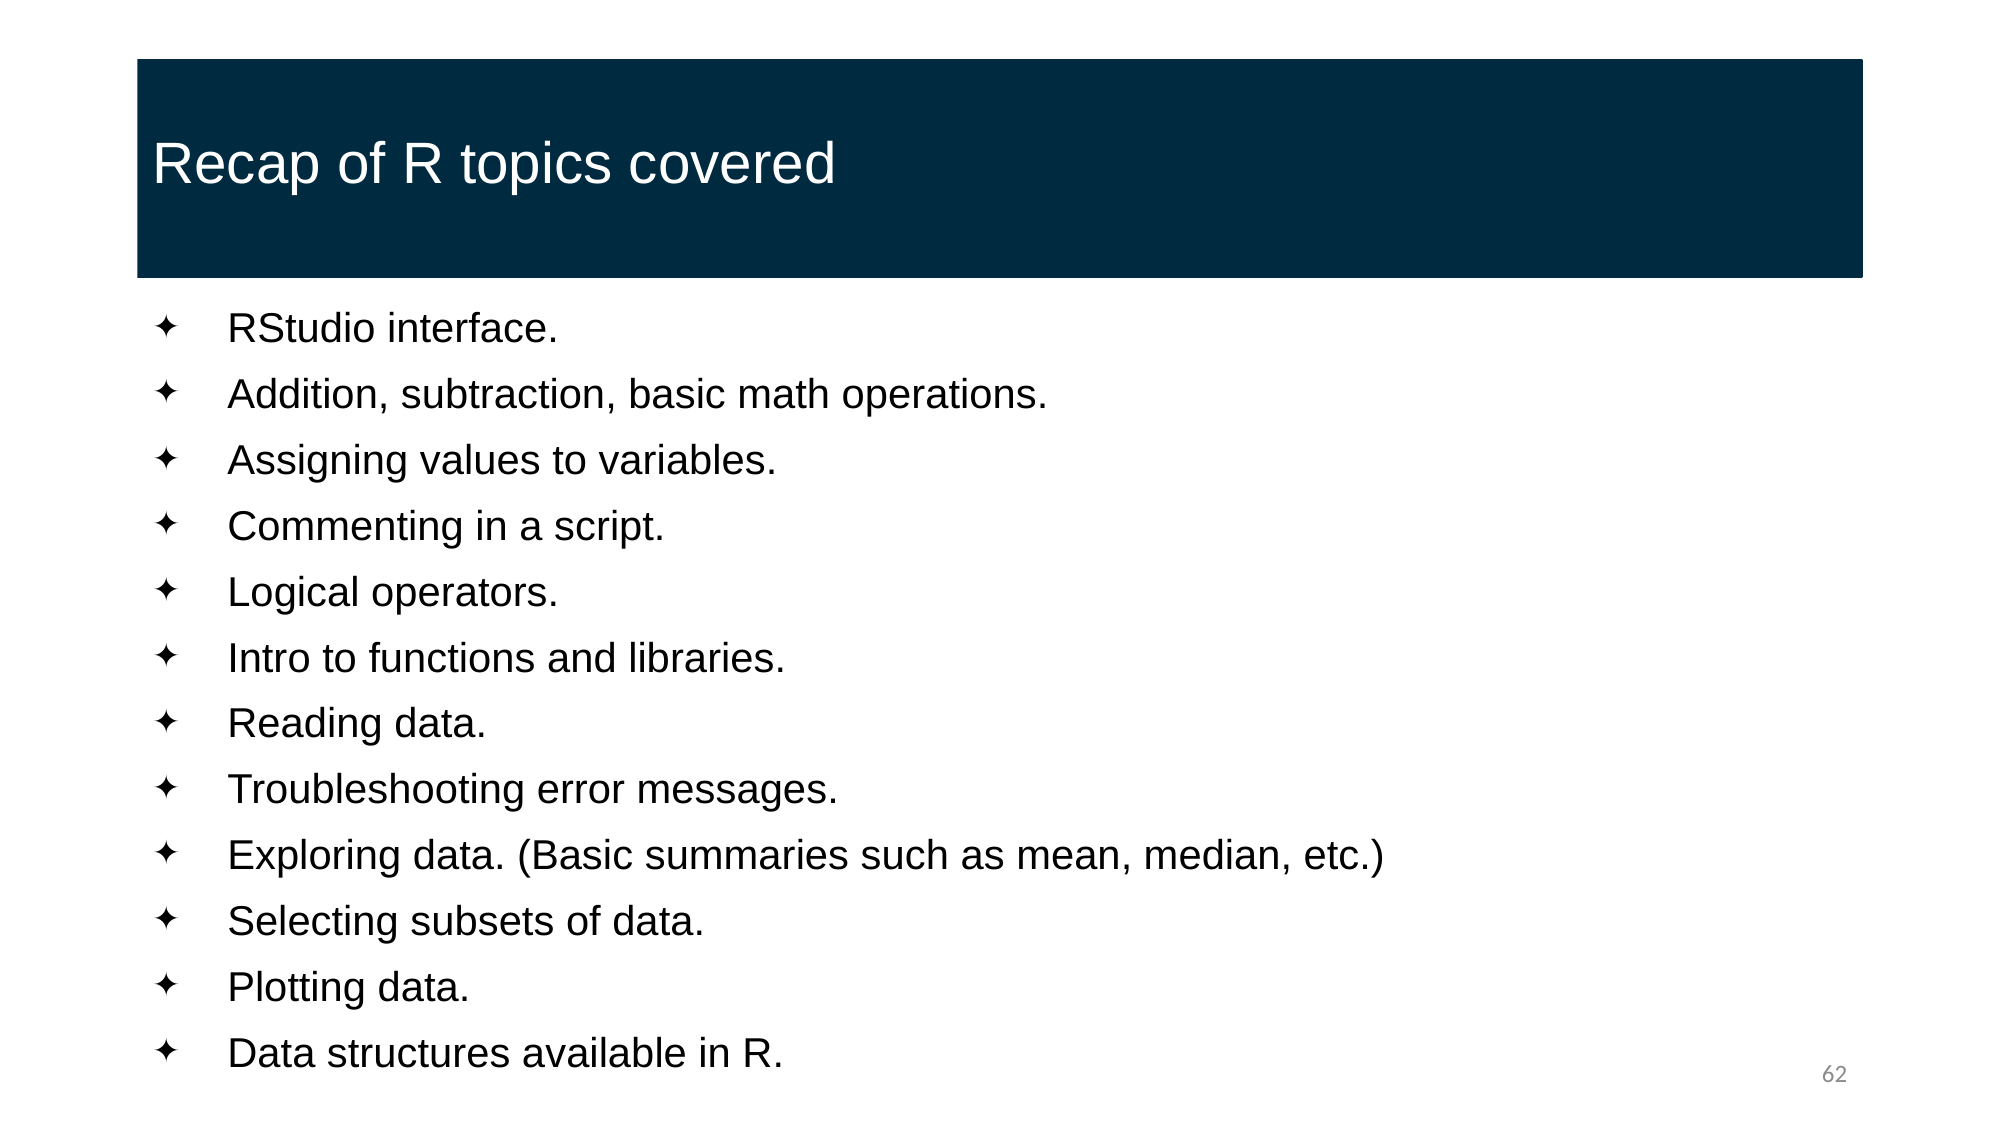

# Recap of R topics covered
RStudio interface.
Addition, subtraction, basic math operations.
Assigning values to variables.
Commenting in a script.
Logical operators.
Intro to functions and libraries.
Reading data.
Troubleshooting error messages.
Exploring data. (Basic summaries such as mean, median, etc.)
Selecting subsets of data.
Plotting data.
Data structures available in R.
62